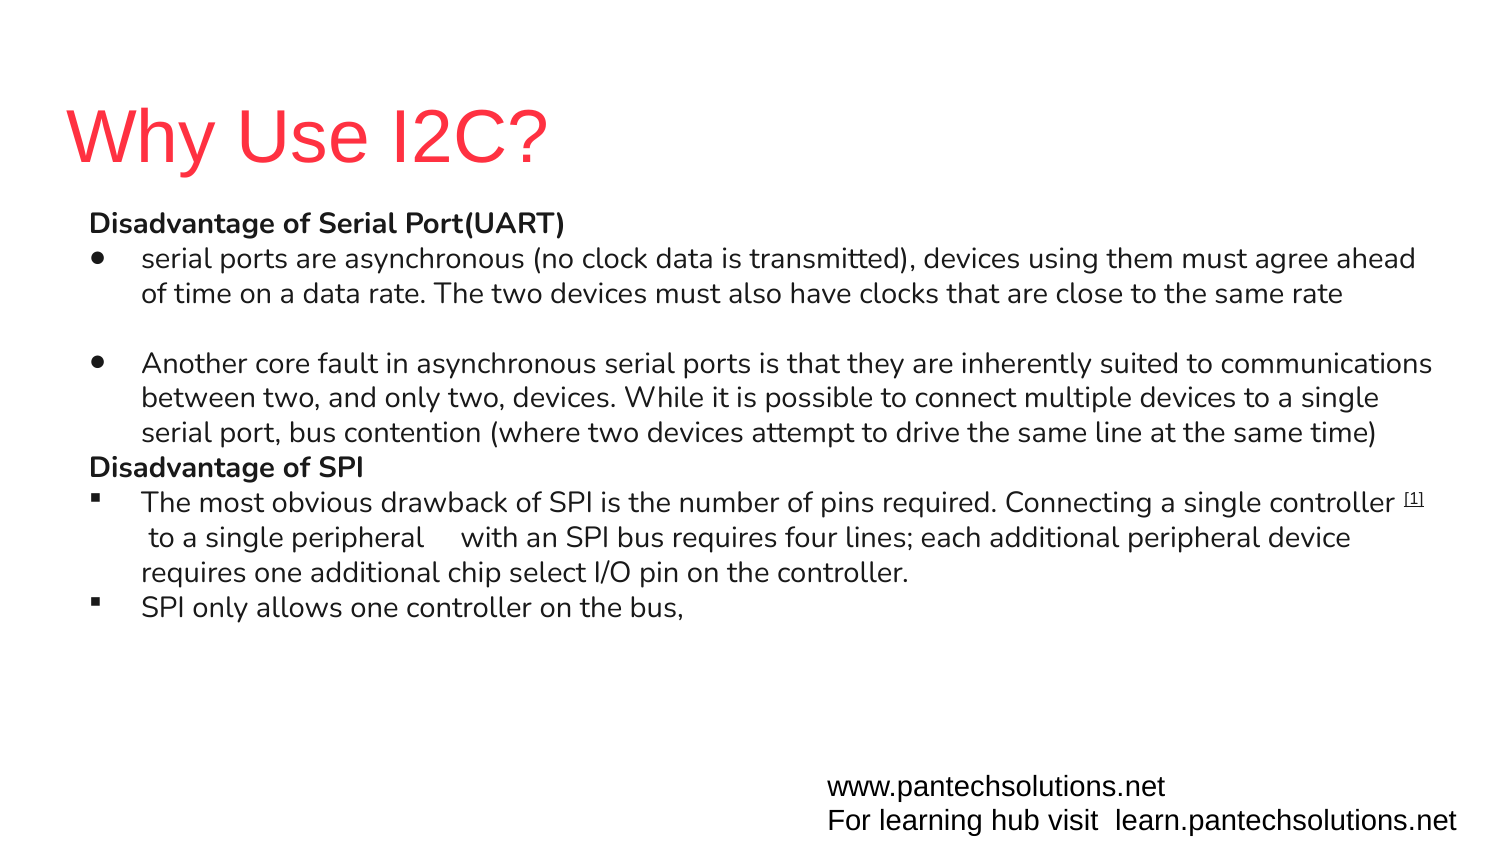

# Why Use I2C?
Disadvantage of Serial Port(UART)
serial ports are asynchronous (no clock data is transmitted), devices using them must agree ahead of time on a data rate. The two devices must also have clocks that are close to the same rate

Another core fault in asynchronous serial ports is that they are inherently suited to communications between two, and only two, devices. While it is possible to connect multiple devices to a single serial port, bus contention (where two devices attempt to drive the same line at the same time)
Disadvantage of SPI
The most obvious drawback of SPI is the number of pins required. Connecting a single controller [1] to a single peripheral [1] with an SPI bus requires four lines; each additional peripheral device requires one additional chip select I/O pin on the controller.
SPI only allows one controller on the bus,

www.pantechsolutions.net
For learning hub visit  learn.pantechsolutions.net